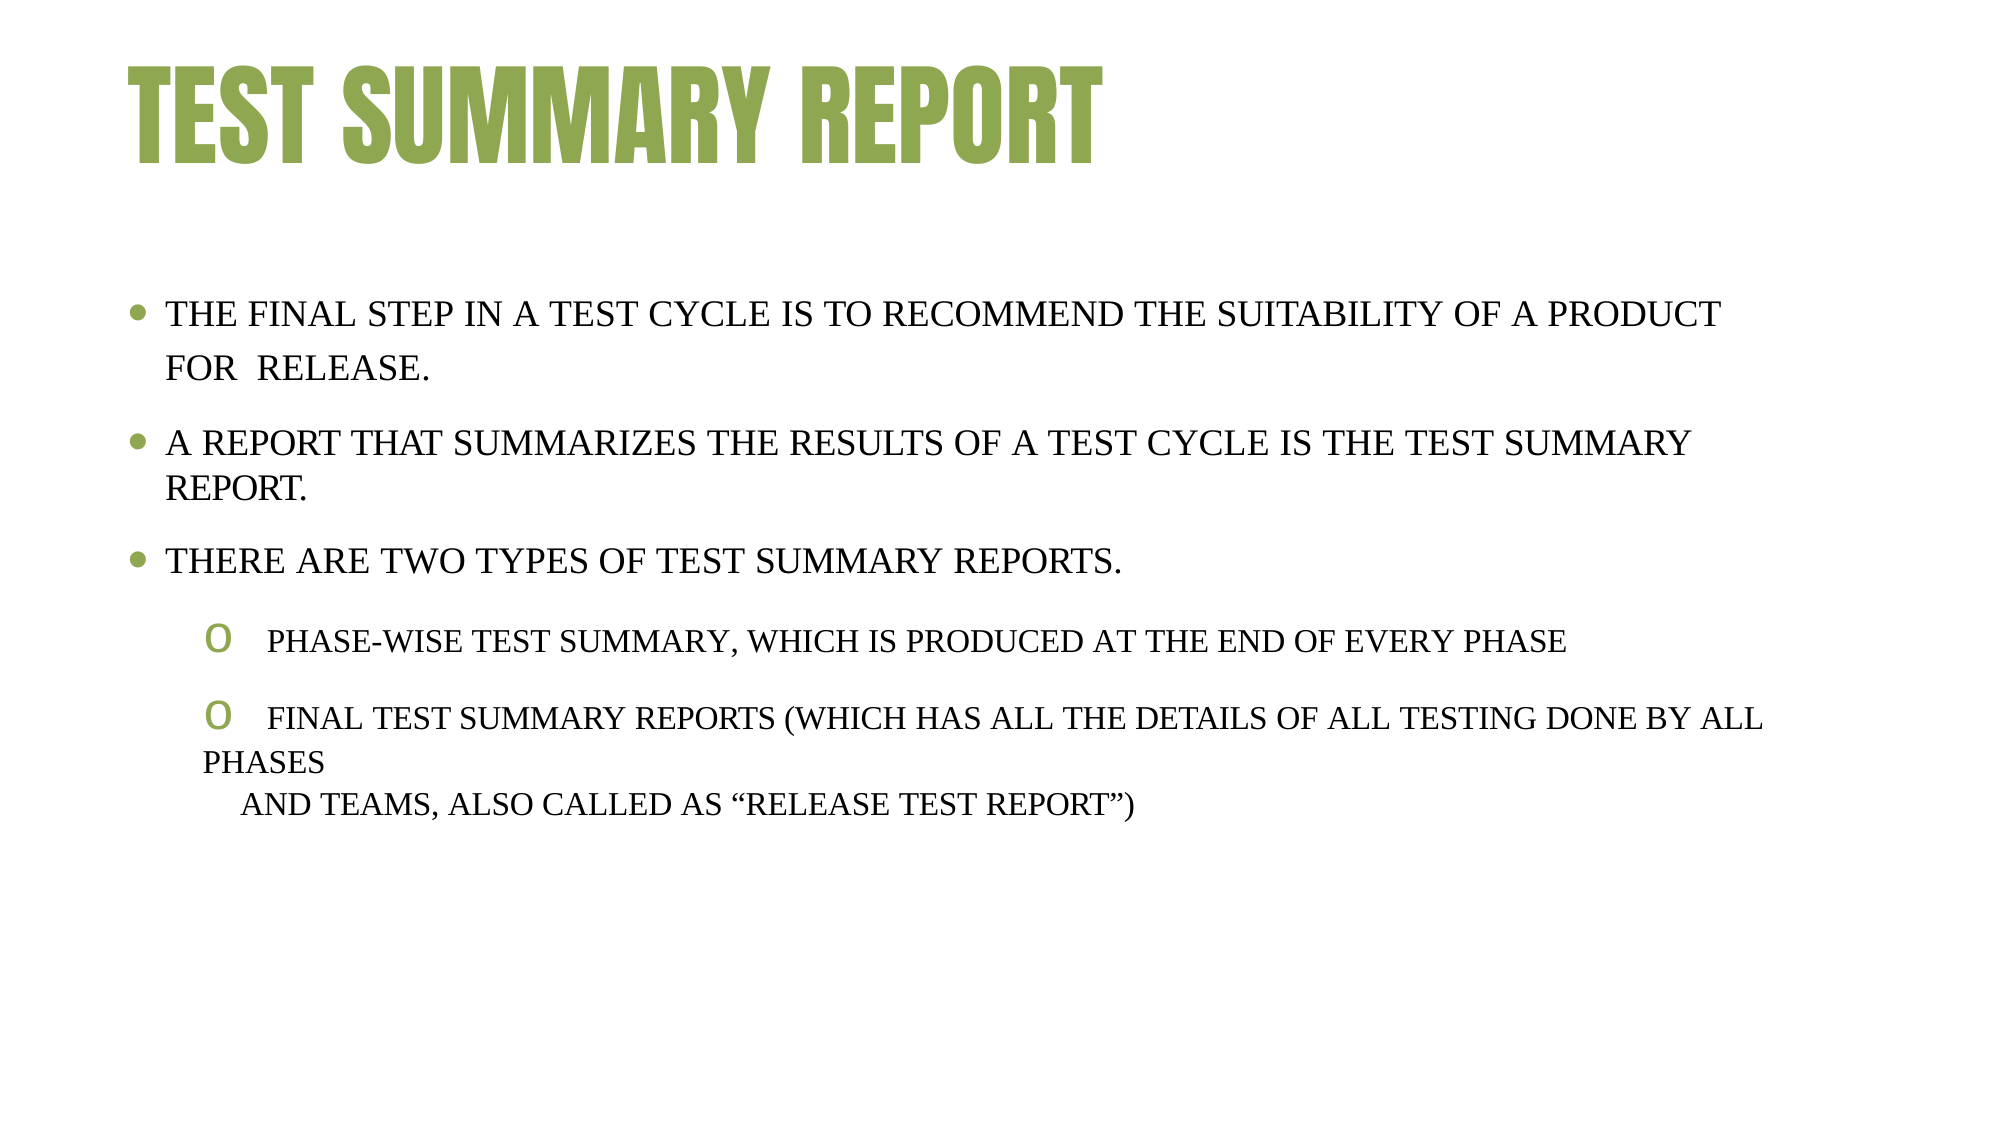

# TEST SUMMARY REPORT
THE FINAL STEP IN A TEST CYCLE IS TO RECOMMEND THE SUITABILITY OF A PRODUCT FOR  RELEASE.
A REPORT THAT SUMMARIZES THE RESULTS OF A TEST CYCLE IS THE TEST SUMMARY REPORT.
THERE ARE TWO TYPES OF TEST SUMMARY REPORTS.
o PHASE-WISE TEST SUMMARY, WHICH IS PRODUCED AT THE END OF EVERY PHASE
o FINAL TEST SUMMARY REPORTS (WHICH HAS ALL THE DETAILS OF ALL TESTING DONE BY ALL PHASES
AND TEAMS, ALSO CALLED AS “RELEASE TEST REPORT”)
TEST PLANNING, MANAGEMENT, EXECUTION, AND REPORTING
PSG COLLEGE OF TECHNOLOGY